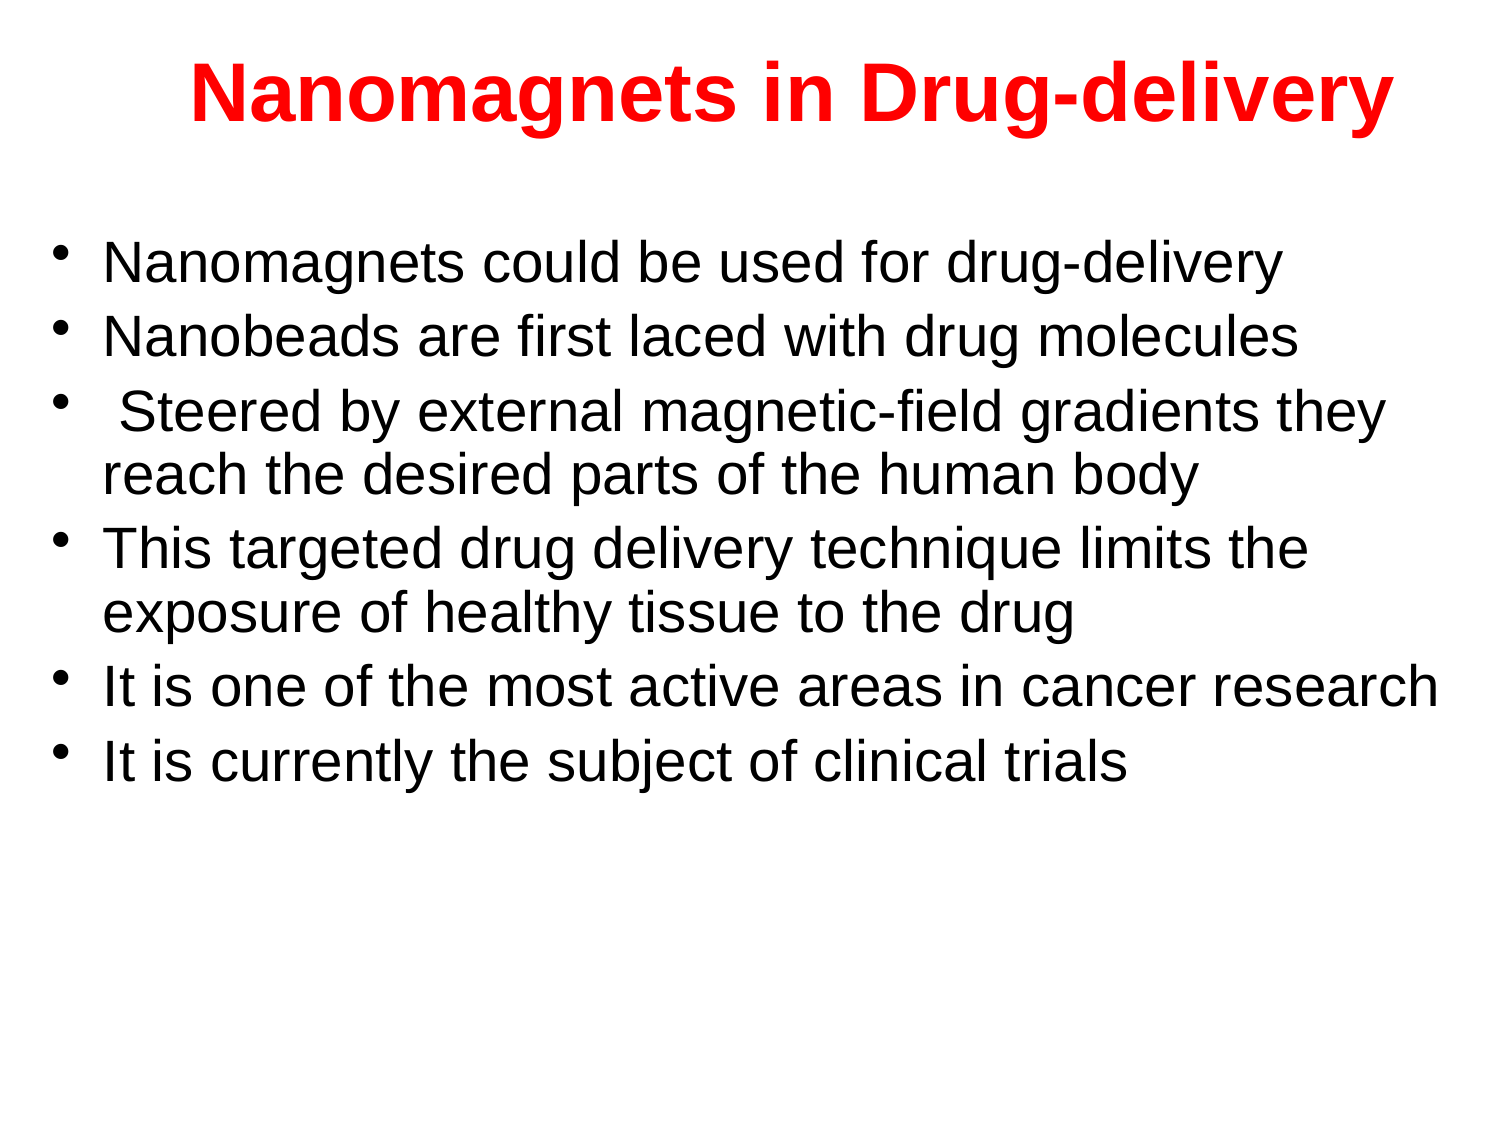

Nanomagnets in Drug-delivery
Nanomagnets could be used for drug-delivery
Nanobeads are first laced with drug molecules
 Steered by external magnetic-field gradients they reach the desired parts of the human body
This targeted drug delivery technique limits the exposure of healthy tissue to the drug
It is one of the most active areas in cancer research
It is currently the subject of clinical trials

69